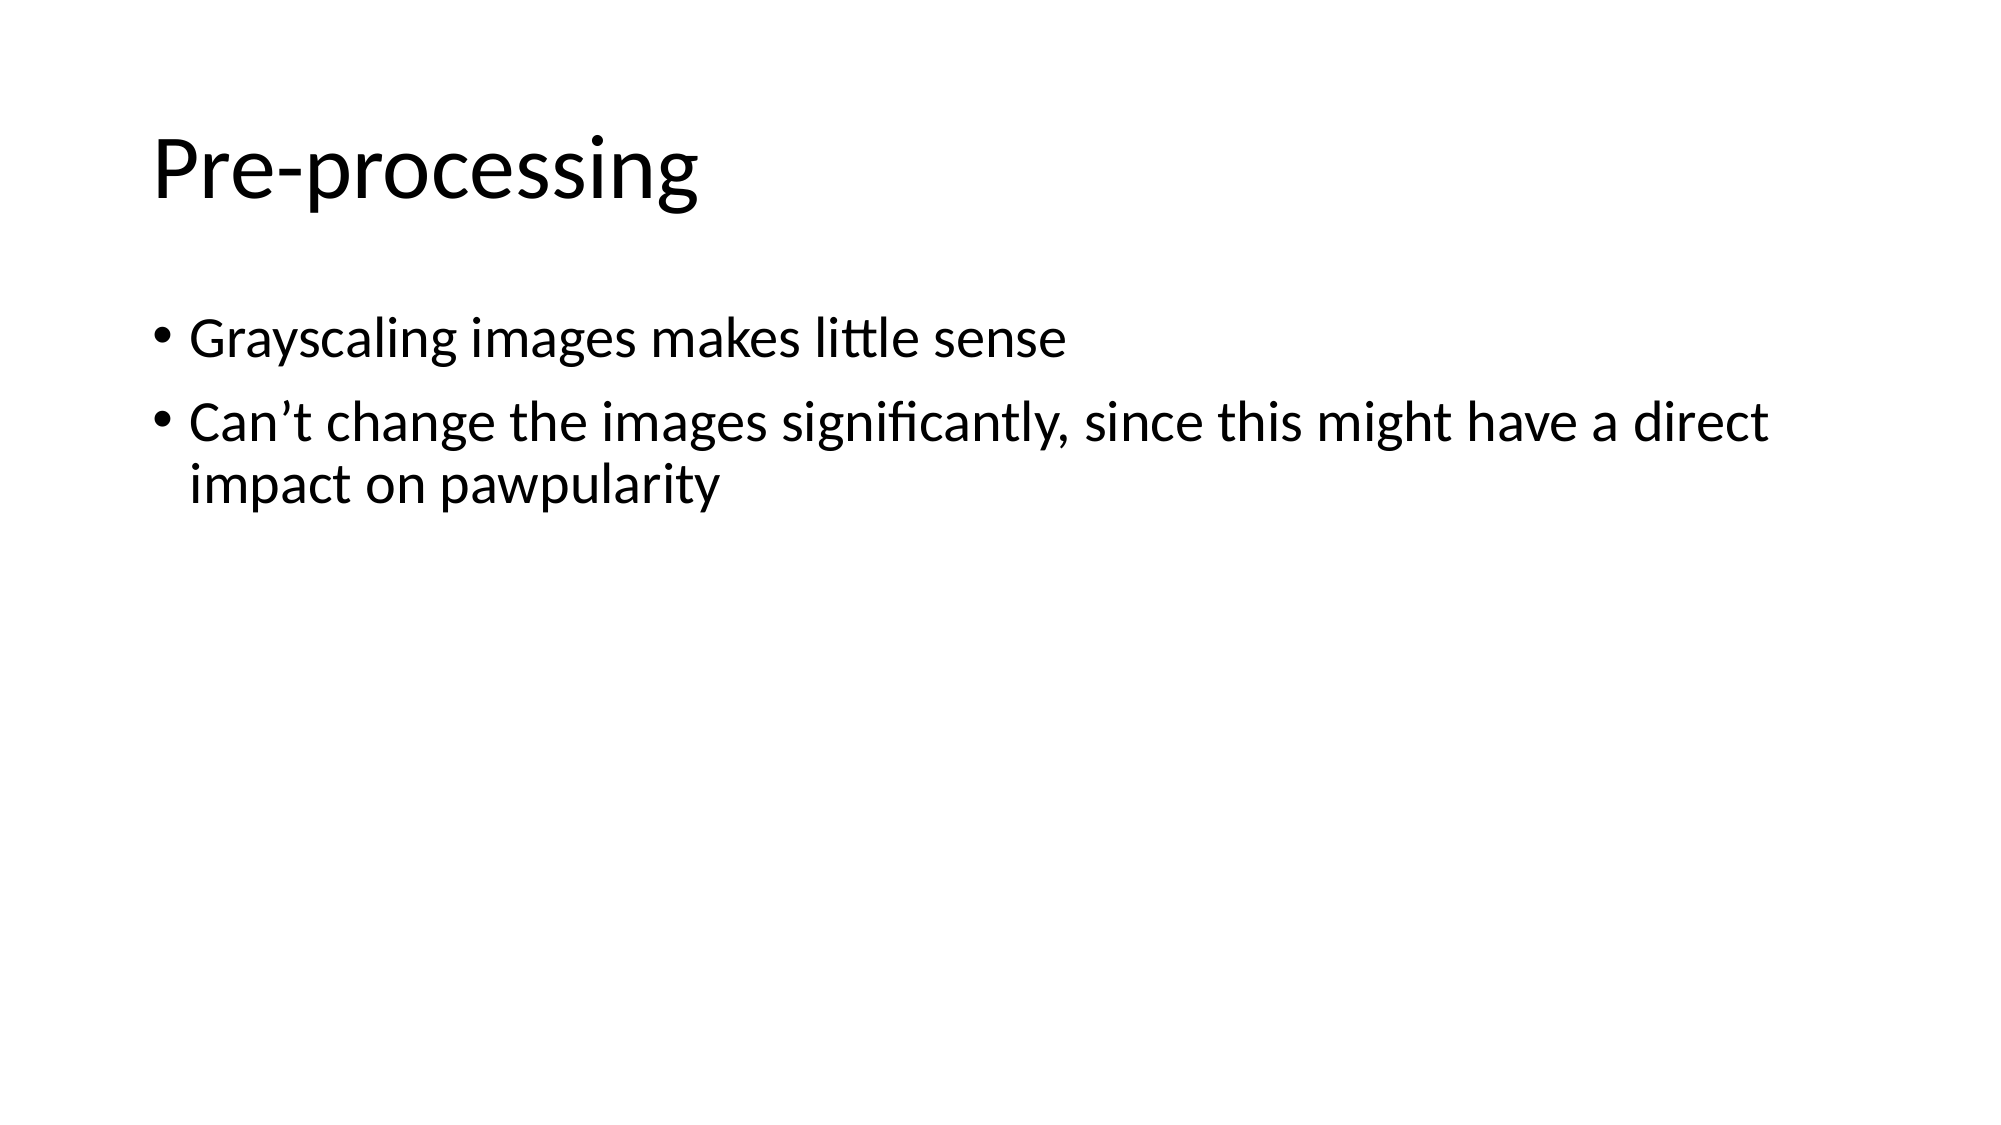

# Pre-processing
Grayscaling images makes little sense
Can’t change the images significantly, since this might have a direct impact on pawpularity